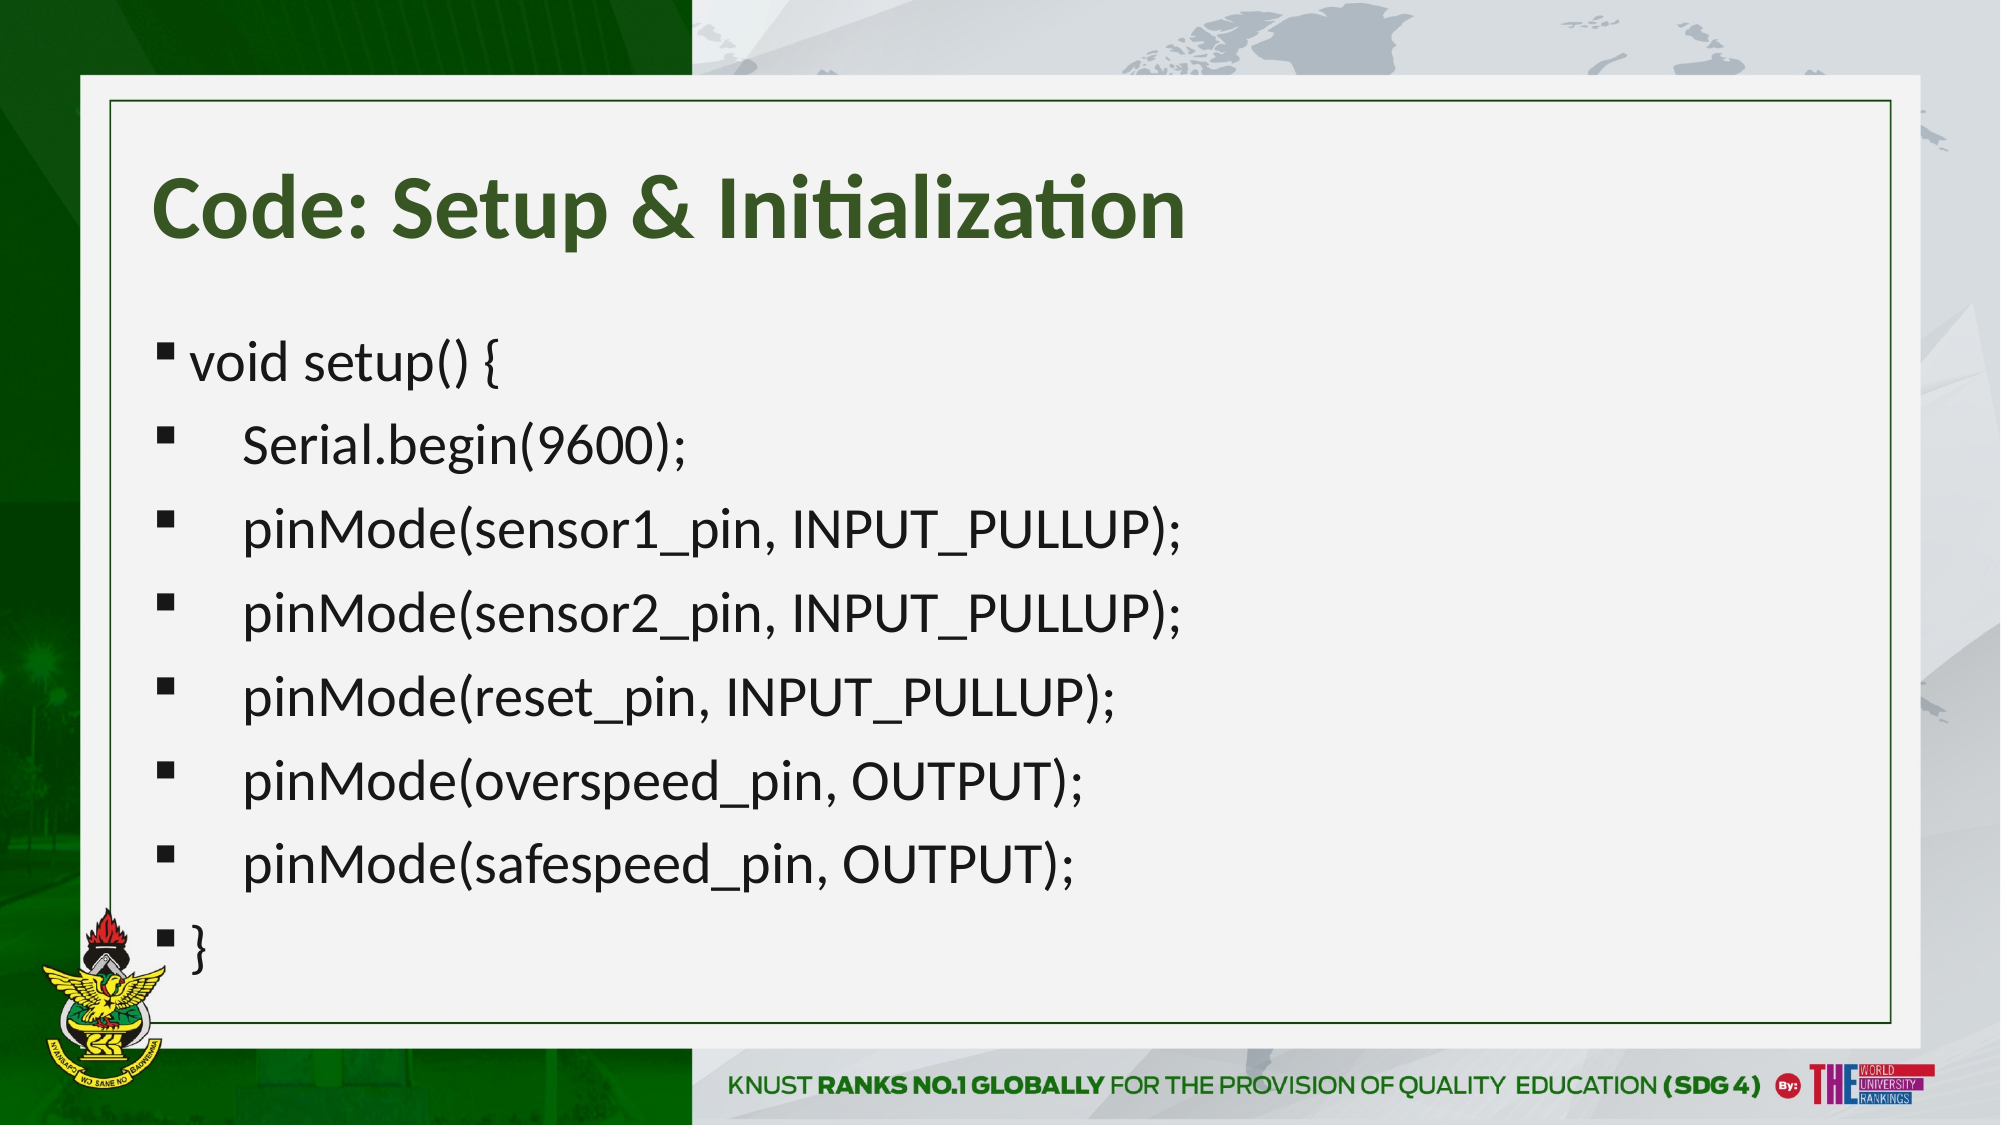

# Code: Setup & Initialization
void setup() {
    Serial.begin(9600);
    pinMode(sensor1_pin, INPUT_PULLUP);
    pinMode(sensor2_pin, INPUT_PULLUP);
    pinMode(reset_pin, INPUT_PULLUP);
    pinMode(overspeed_pin, OUTPUT);
    pinMode(safespeed_pin, OUTPUT);
}